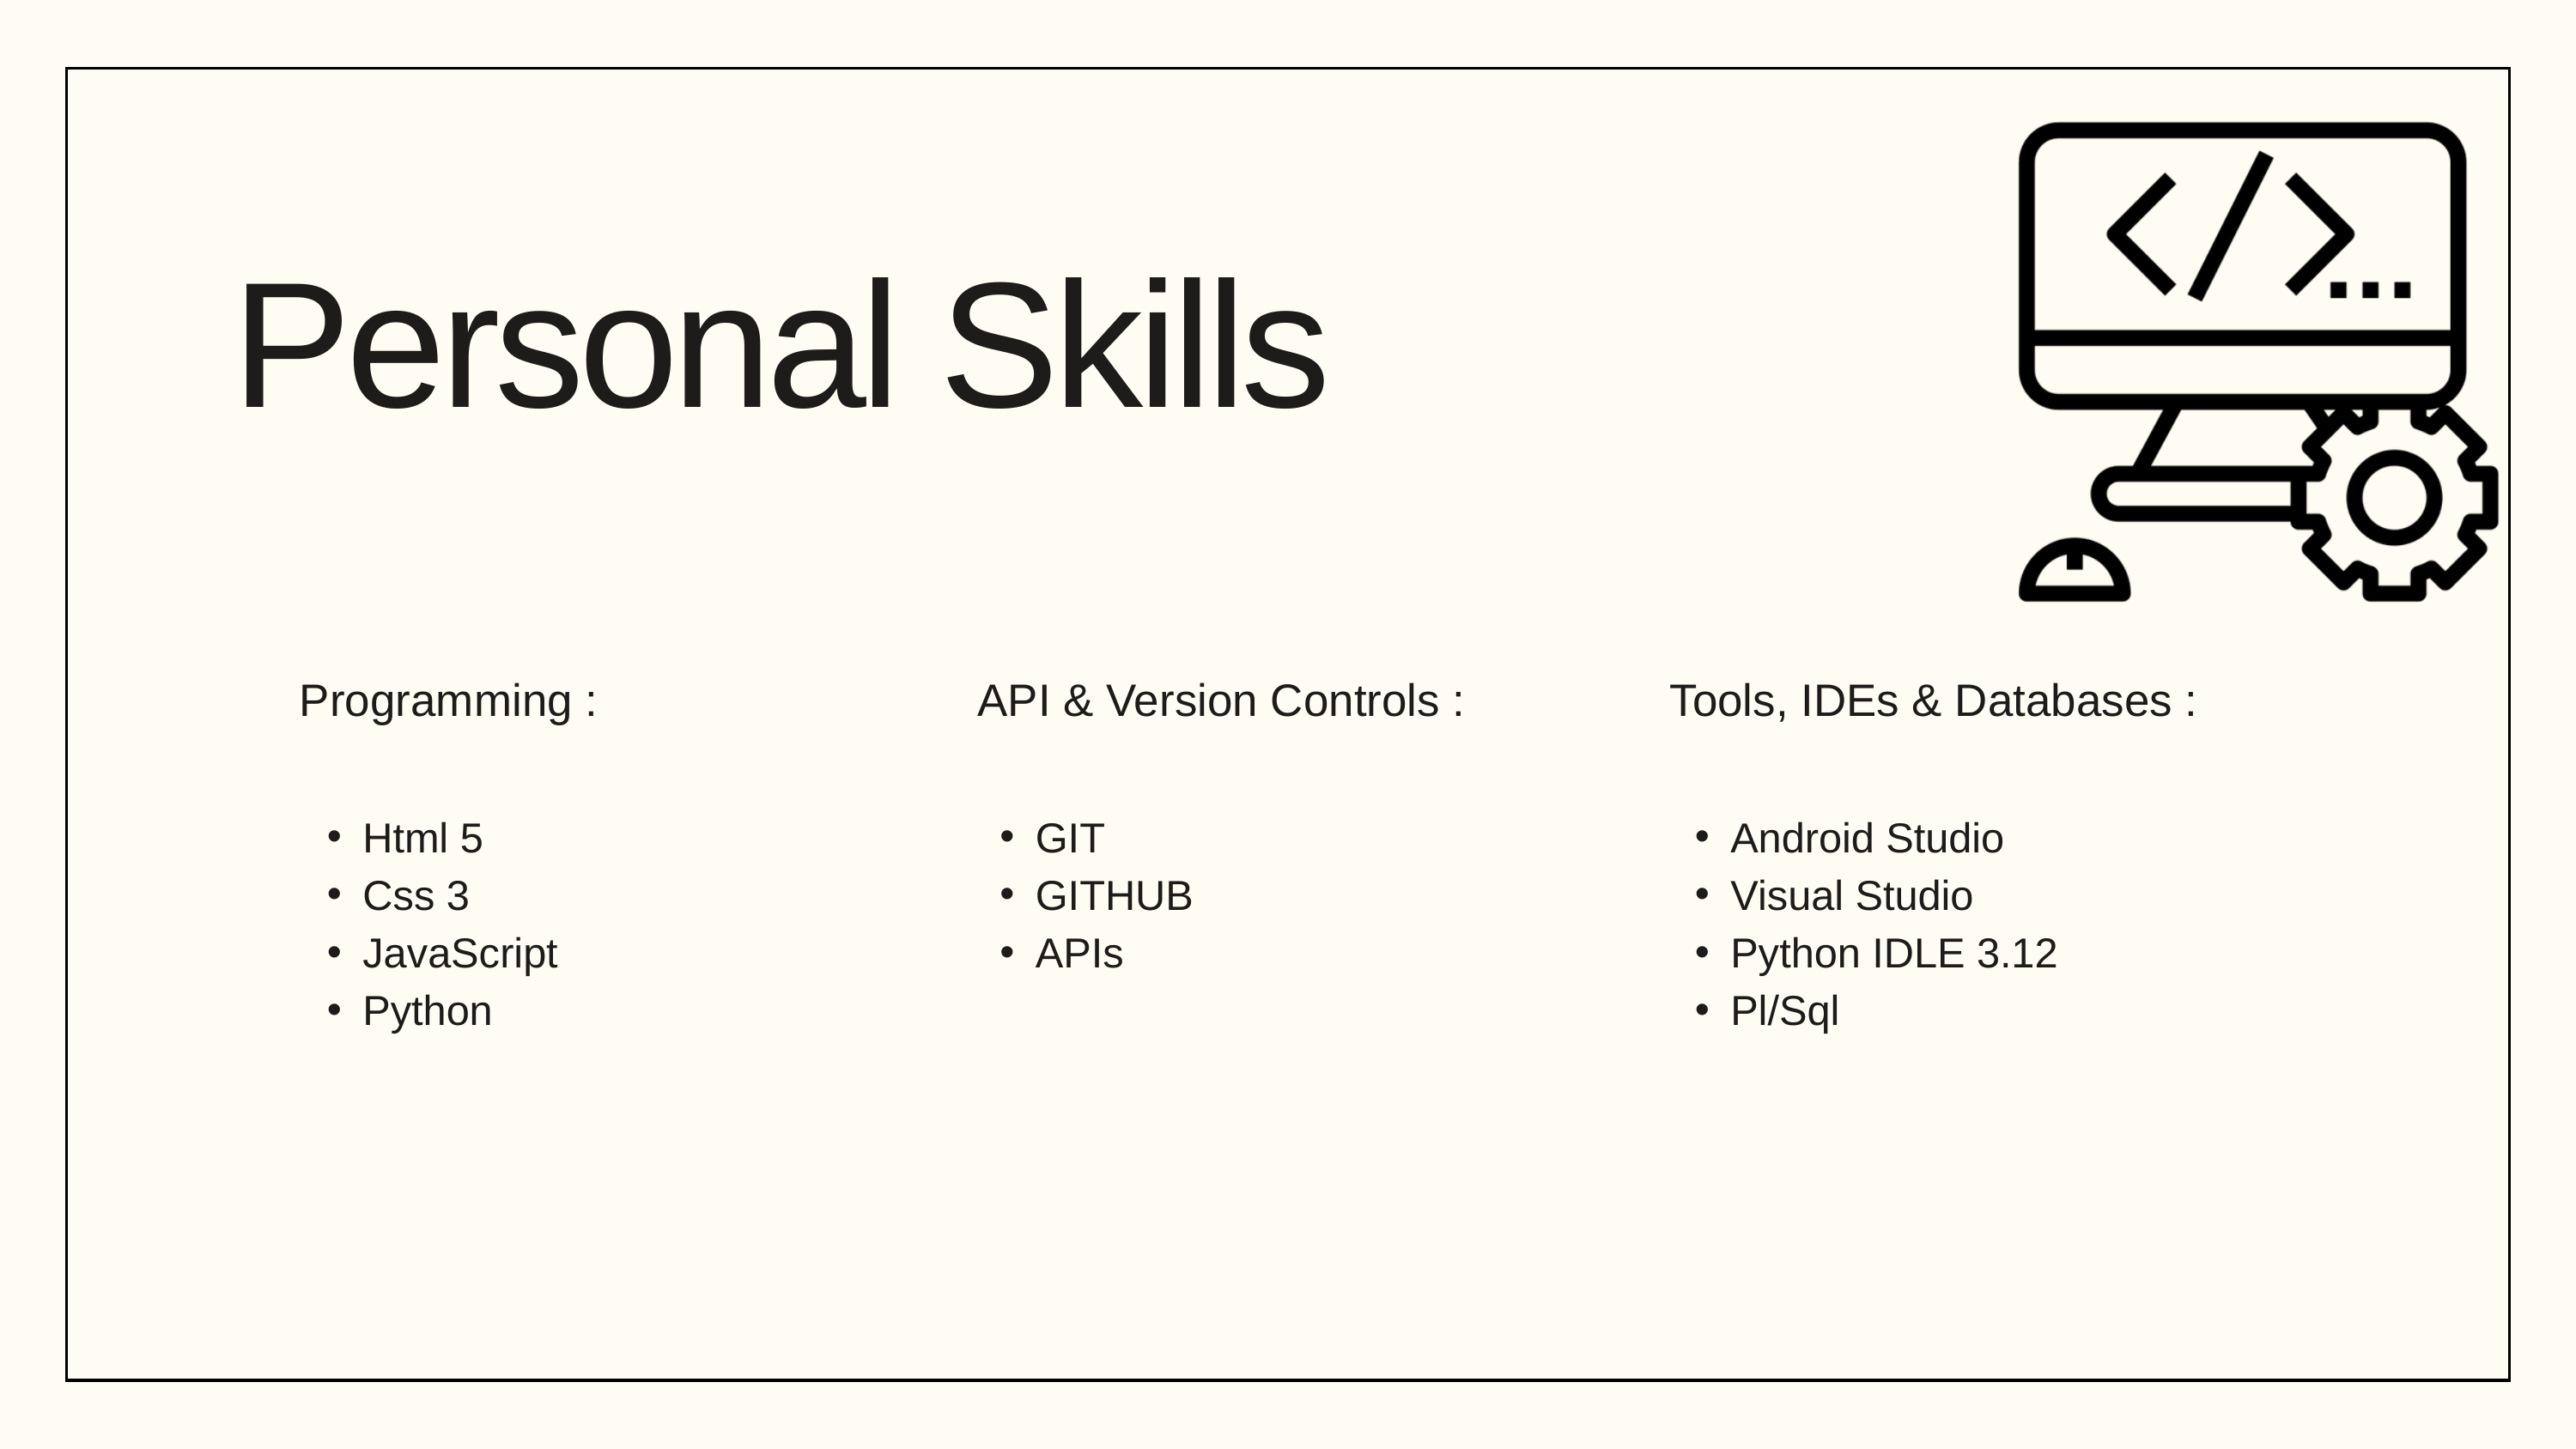

Personal Skills
Programming :
API & Version Controls :
Tools, IDEs & Databases :
Html 5
Css 3
JavaScript
Python
GIT
GITHUB
APIs
Android Studio
Visual Studio
Python IDLE 3.12
Pl/Sql